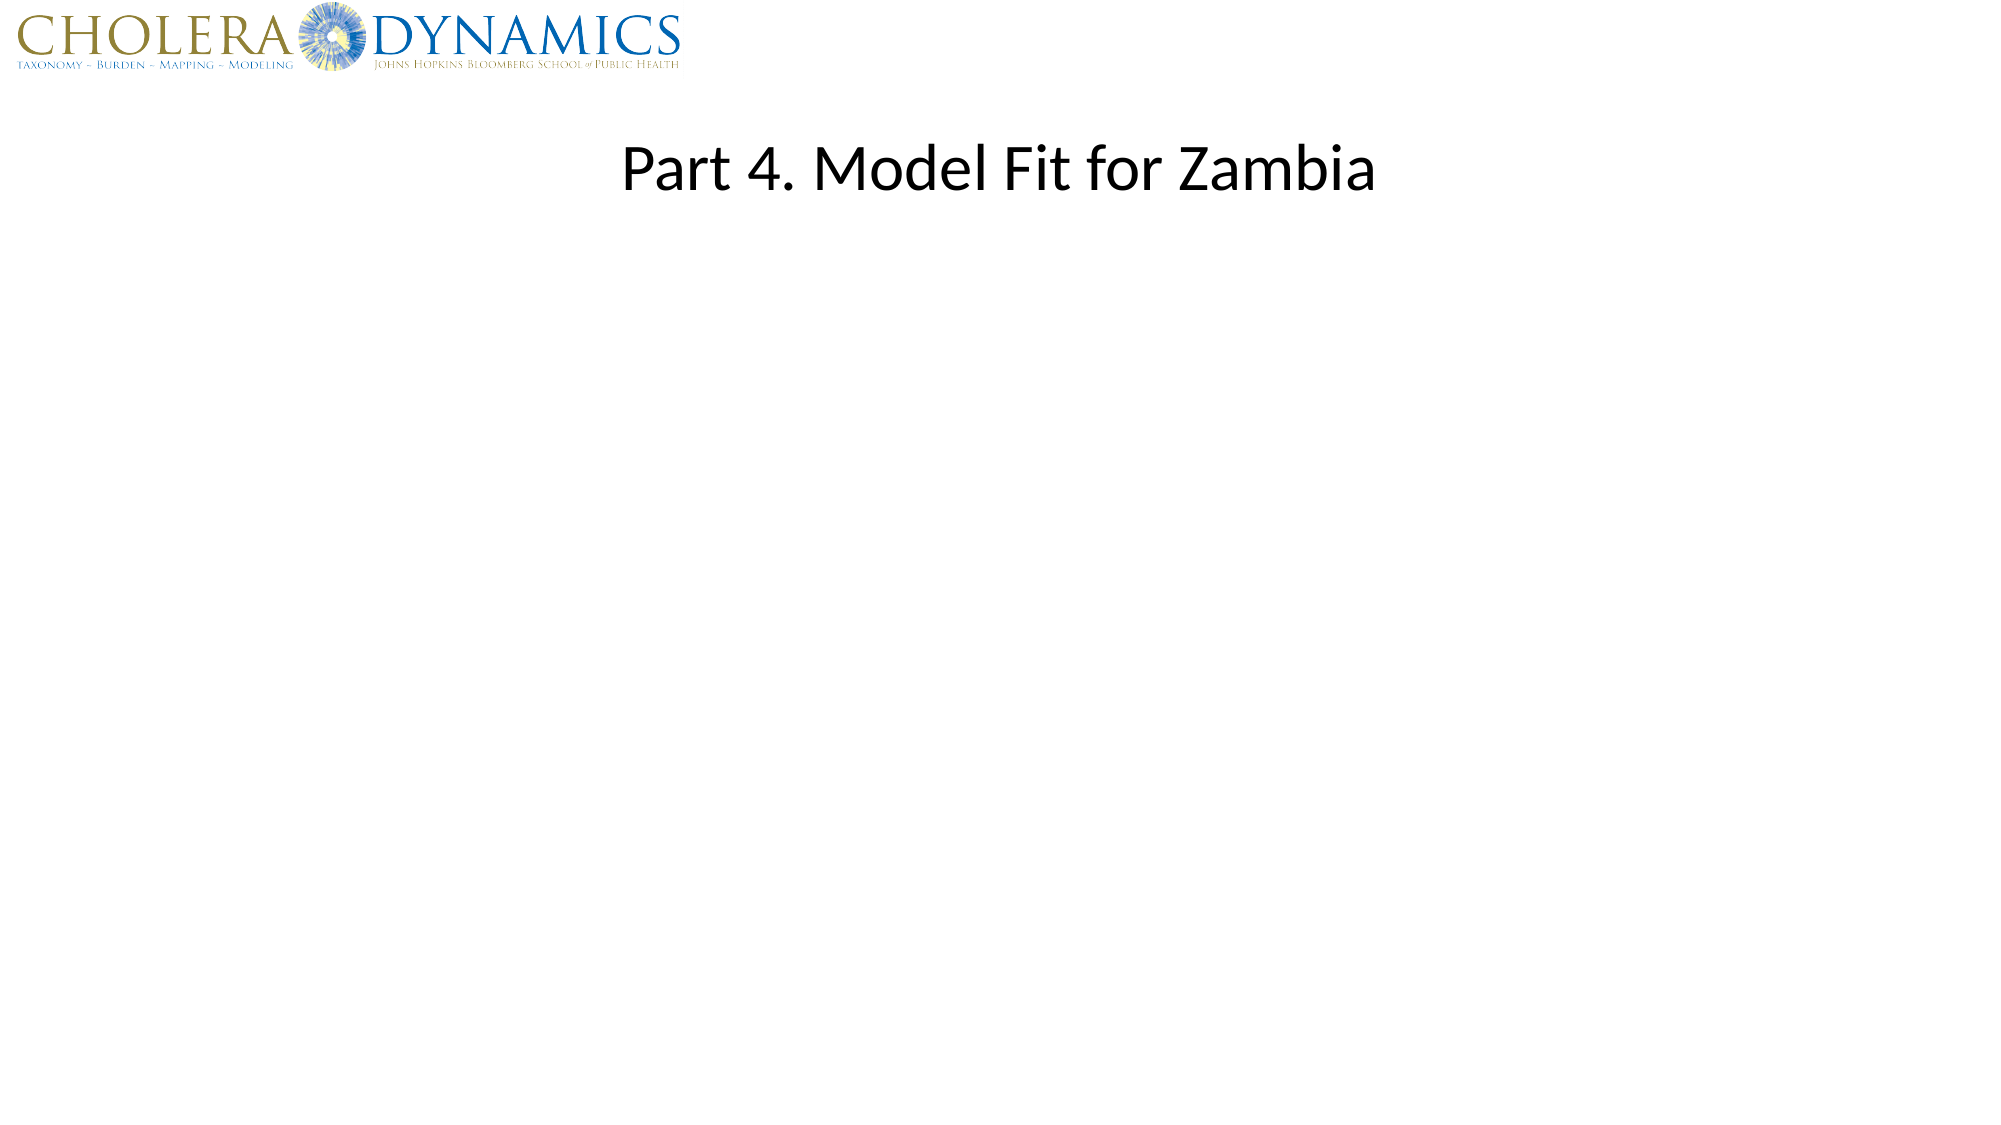

# Part 4. Model Fit for Zambia